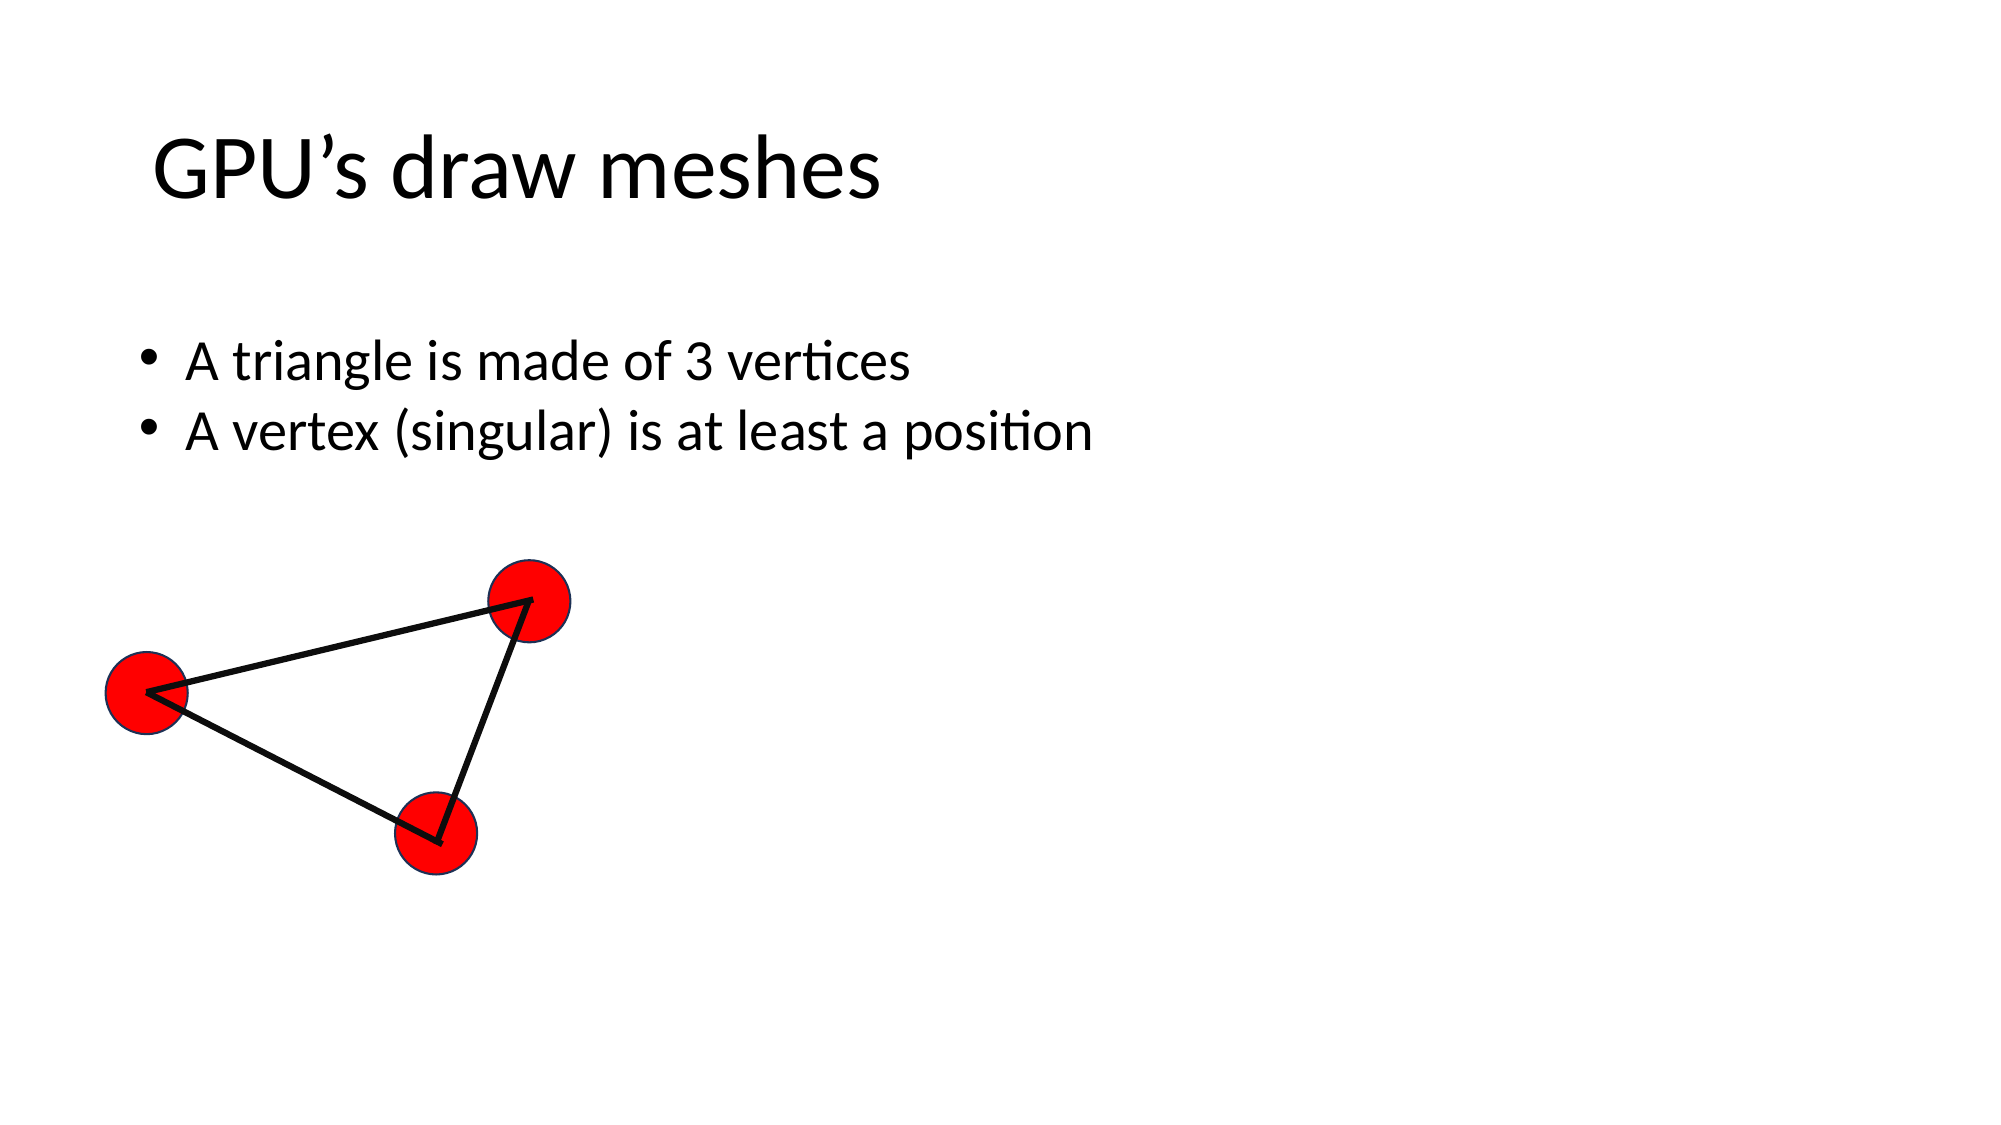

# GPU’s draw meshes
A triangle is made of 3 vertices
A vertex (singular) is at least a position